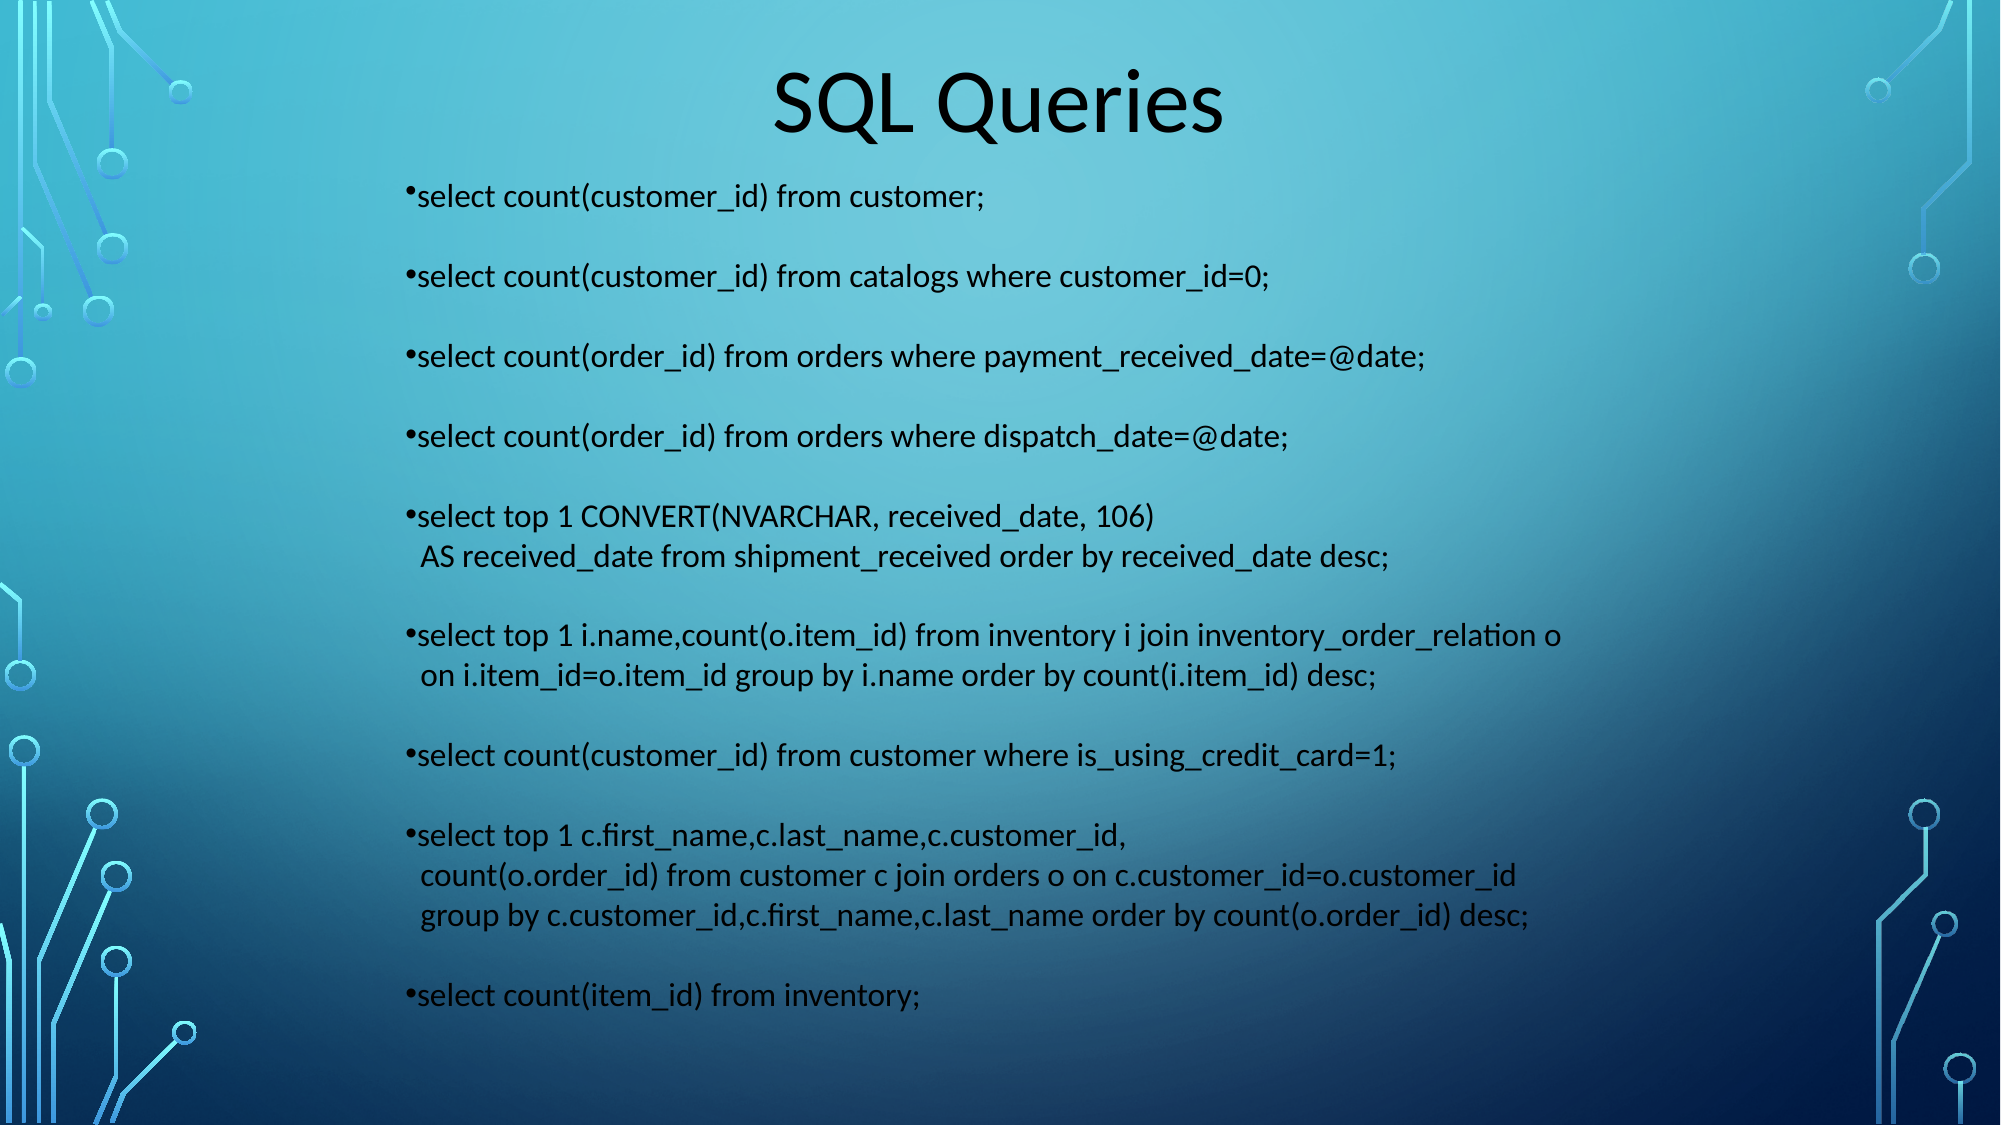

# SQL Queries
select count(customer_id) from customer;

select count(customer_id) from catalogs where customer_id=0;

select count(order_id) from orders where payment_received_date=@date;

select count(order_id) from orders where dispatch_date=@date;

select top 1 CONVERT(NVARCHAR, received_date, 106)
  AS received_date from shipment_received order by received_date desc;

select top 1 i.name,count(o.item_id) from inventory i join inventory_order_relation o
  on i.item_id=o.item_id group by i.name order by count(i.item_id) desc;

select count(customer_id) from customer where is_using_credit_card=1;

select top 1 c.first_name,c.last_name,c.customer_id,
  count(o.order_id) from customer c join orders o on c.customer_id=o.customer_id
  group by c.customer_id,c.first_name,c.last_name order by count(o.order_id) desc;

select count(item_id) from inventory;